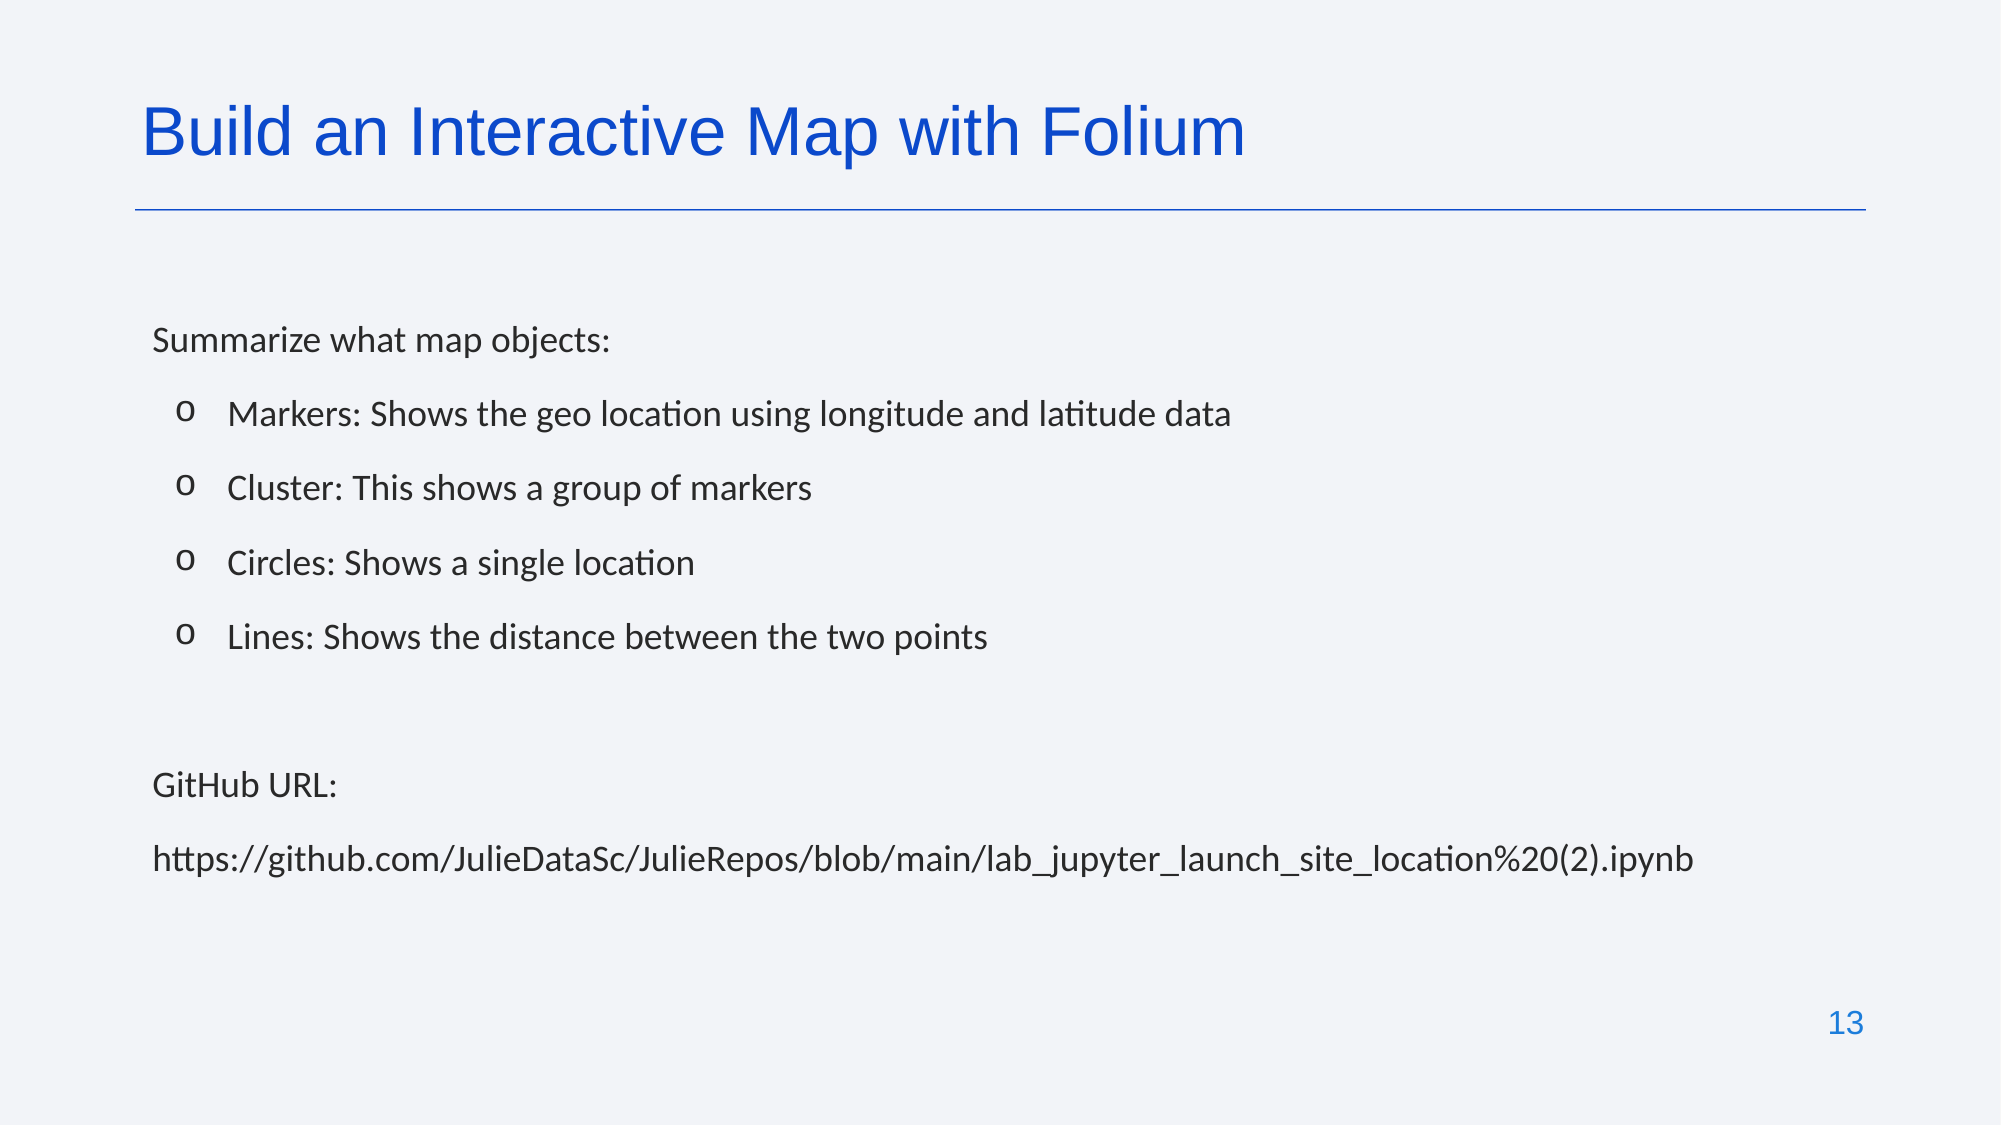

Build an Interactive Map with Folium
Summarize what map objects:
Markers: Shows the geo location using longitude and latitude data
Cluster: This shows a group of markers
Circles: Shows a single location
Lines: Shows the distance between the two points

GitHub URL:
https://github.com/JulieDataSc/JulieRepos/blob/main/lab_jupyter_launch_site_location%20(2).ipynb

13